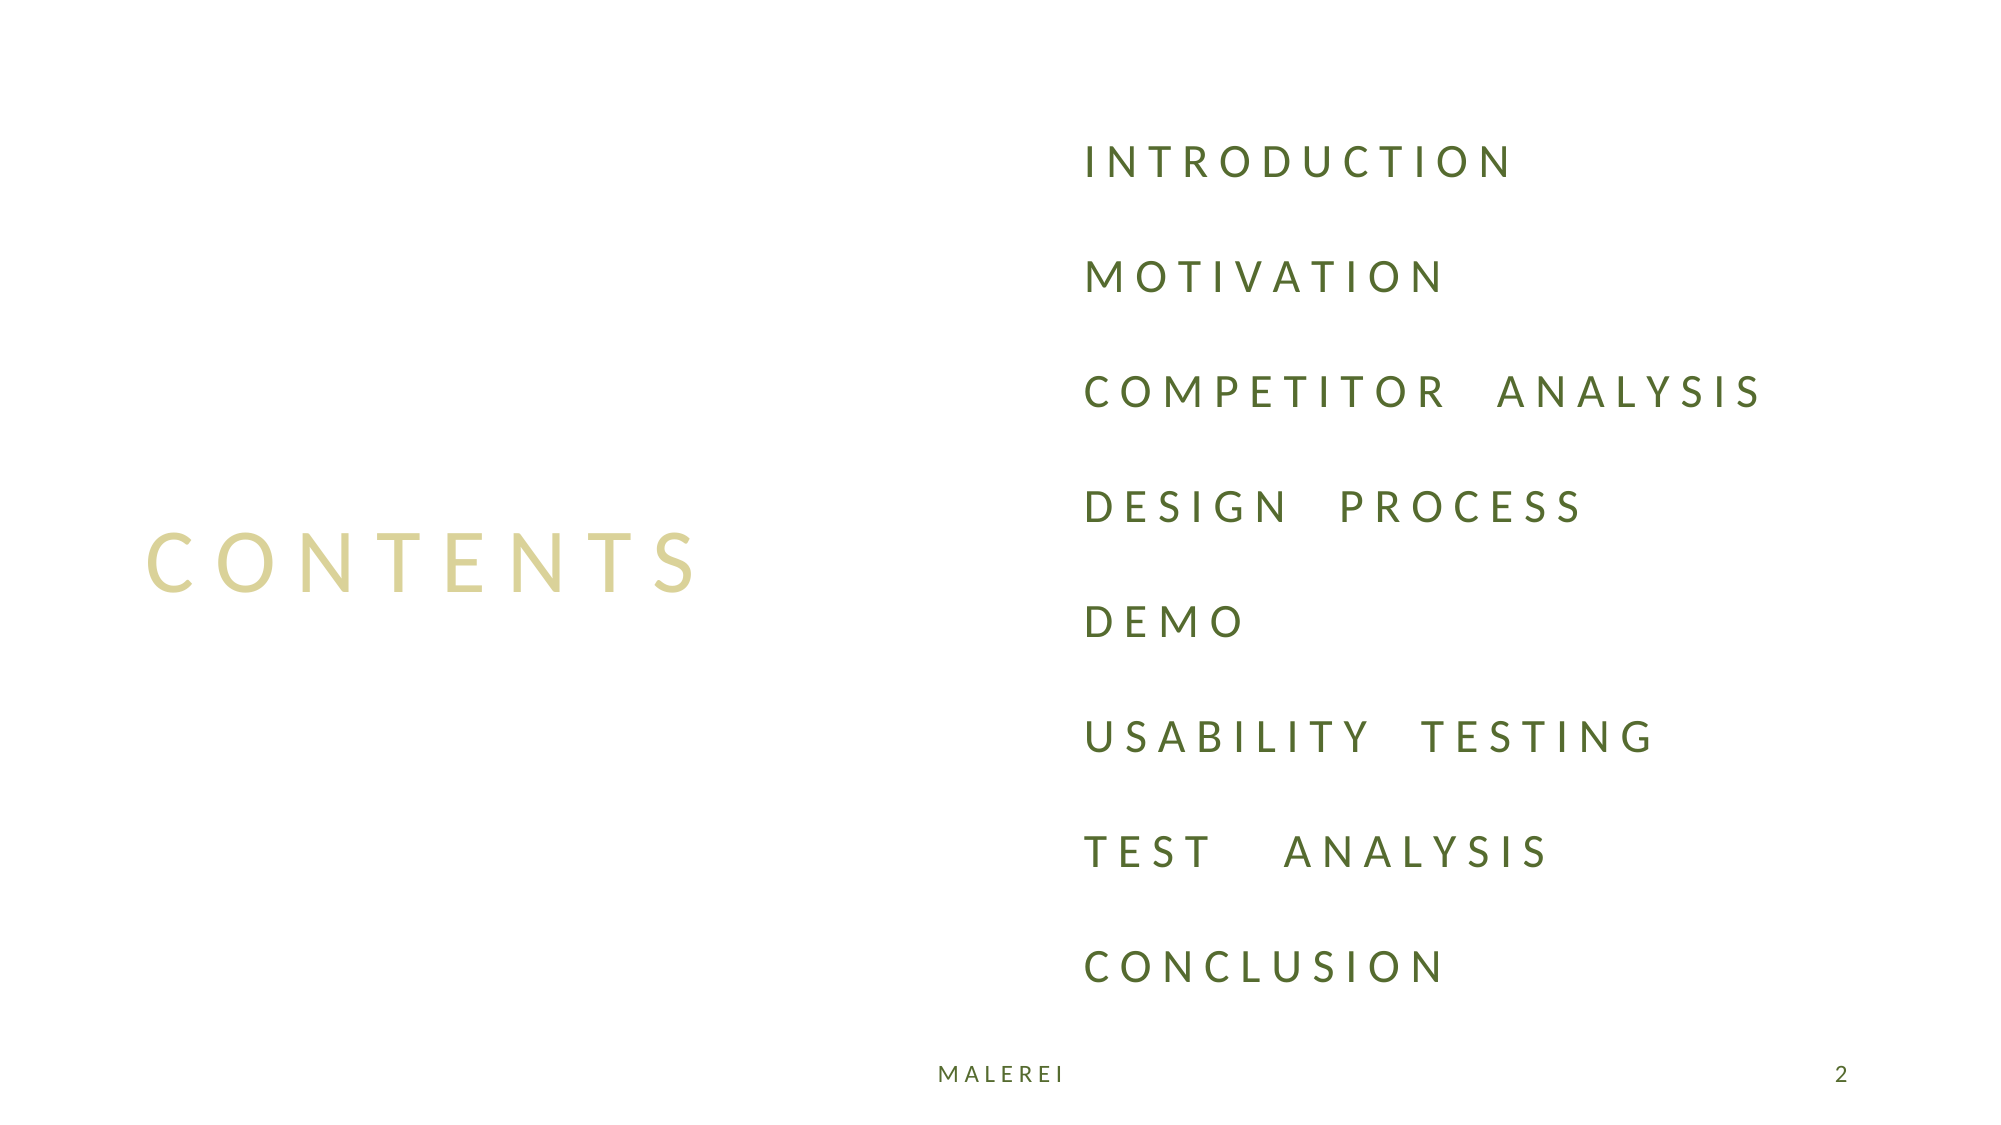

I N T R O D U C T I O N

M O T I V A T I O N

C O M P E T I T O R     A N A L Y S I S

D E S I G N     P R O C E S S

D E M O

U S A B I L I T Y     T E S T I N G

T E S T       A N A L Y S I S

C O N C L U S I O N

# C O N T E N T S

M A L E R E I
2